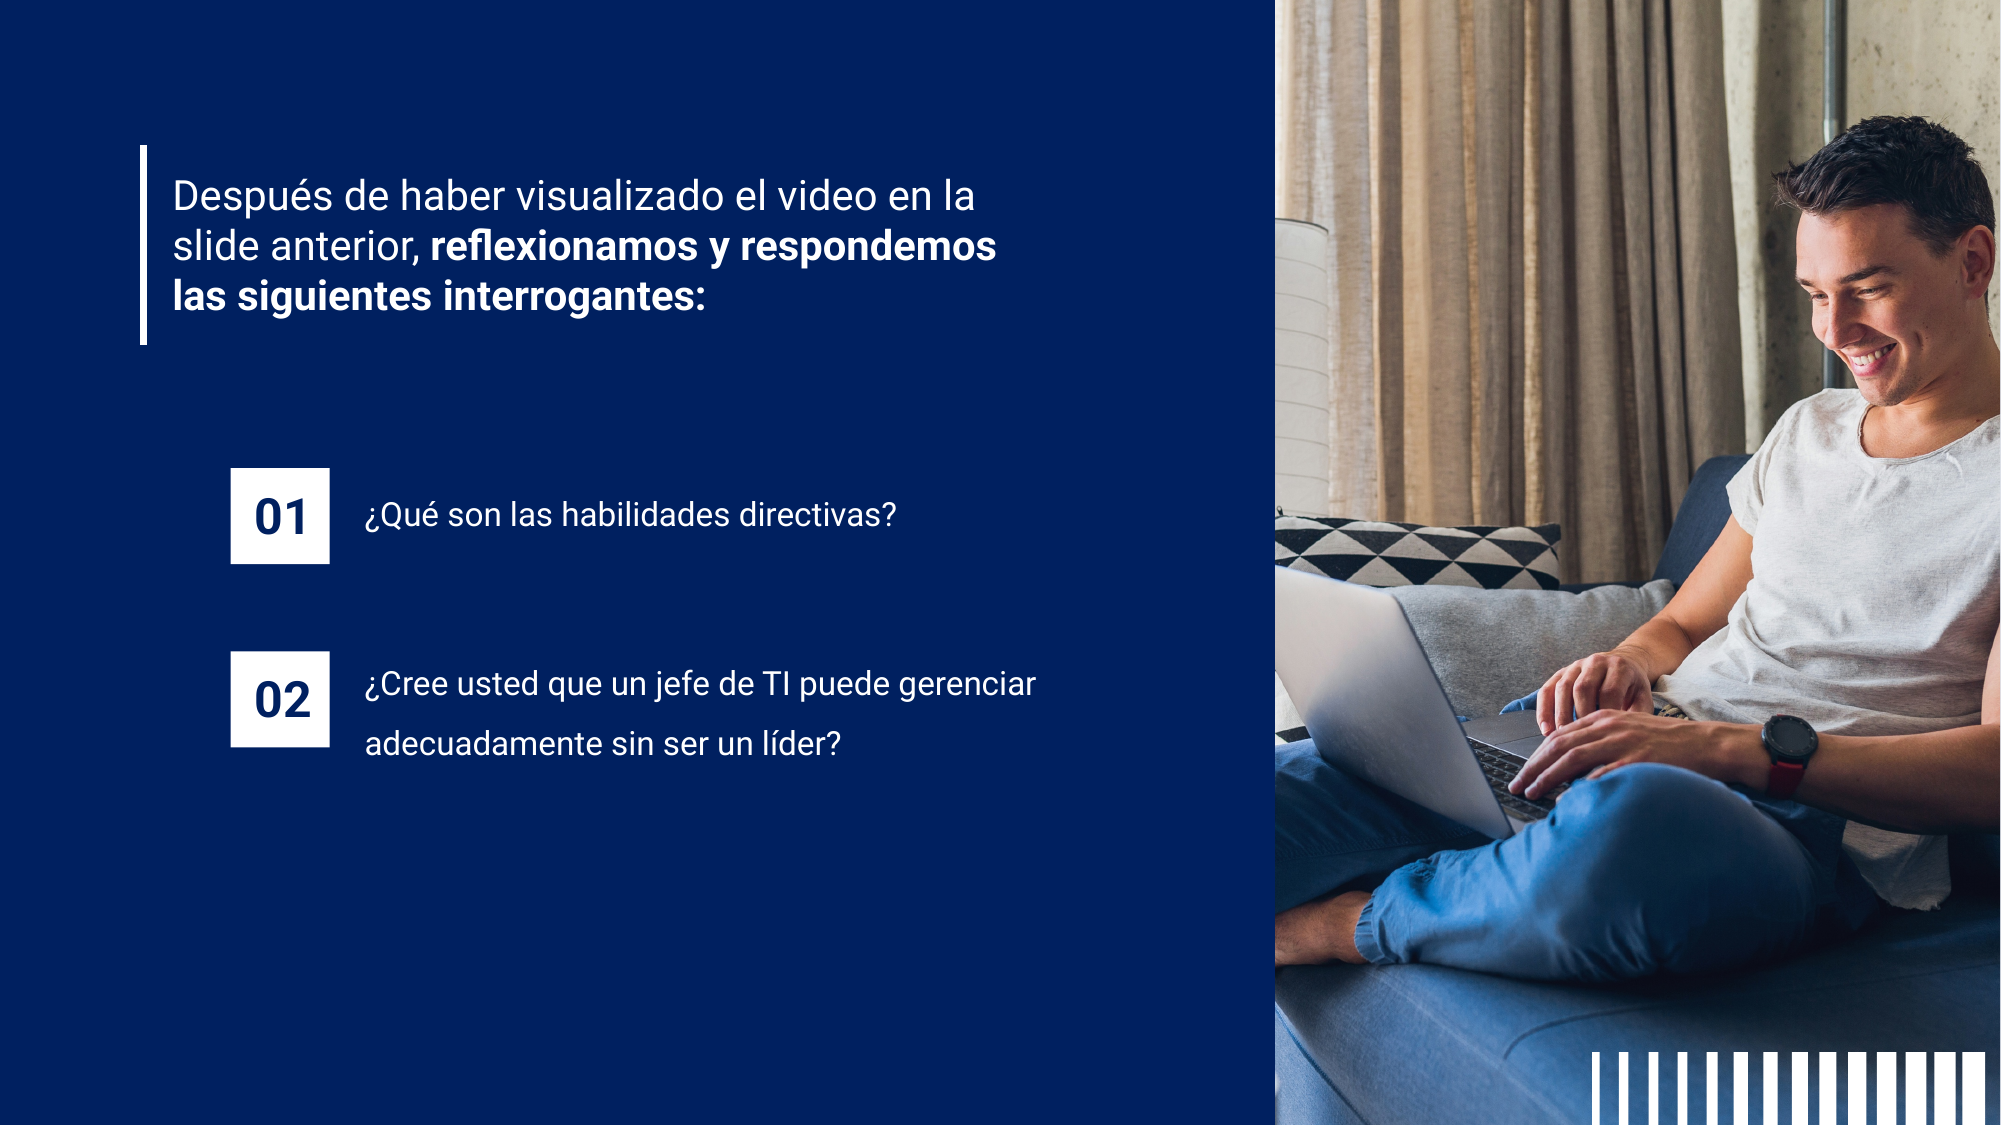

Después de haber visualizado el video en la  slide anterior, reflexionamos y respondemos las siguientes interrogantes:
¿Qué son las habilidades directivas?

01
¿Cree usted que un jefe de TI puede gerenciar adecuadamente sin ser un líder?

02